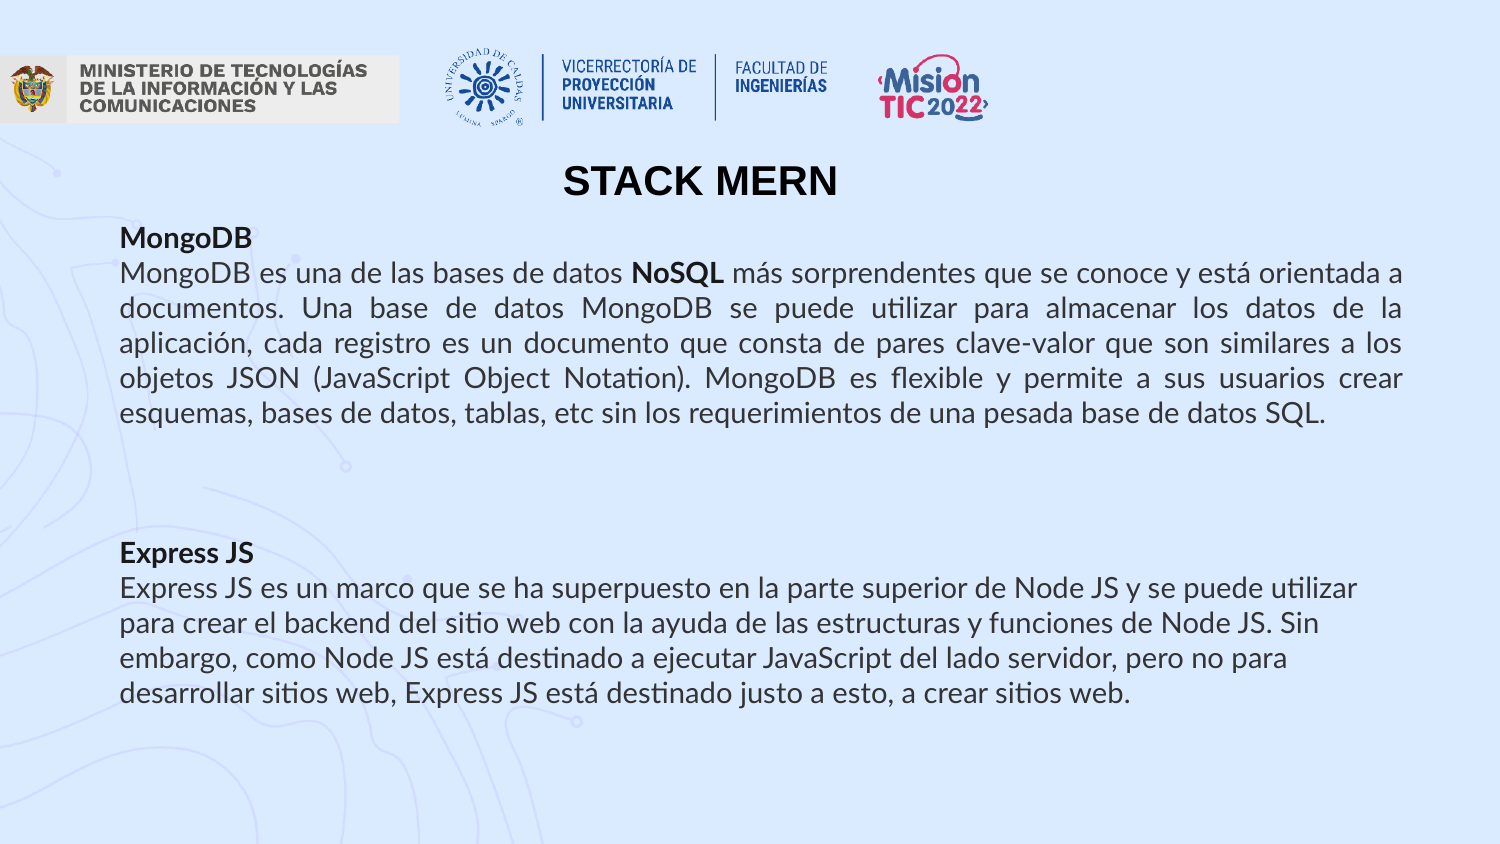

STACK MERN
MongoDB
MongoDB es una de las bases de datos NoSQL más sorprendentes que se conoce y está orientada a documentos. Una base de datos MongoDB se puede utilizar para almacenar los datos de la aplicación, cada registro es un documento que consta de pares clave-valor que son similares a los objetos JSON (JavaScript Object Notation). MongoDB es flexible y permite a sus usuarios crear esquemas, bases de datos, tablas, etc sin los requerimientos de una pesada base de datos SQL.
Express JS
Express JS es un marco que se ha superpuesto en la parte superior de Node JS y se puede utilizar para crear el backend del sitio web con la ayuda de las estructuras y funciones de Node JS. Sin embargo, como Node JS está destinado a ejecutar JavaScript del lado servidor, pero no para desarrollar sitios web, Express JS está destinado justo a esto, a crear sitios web.